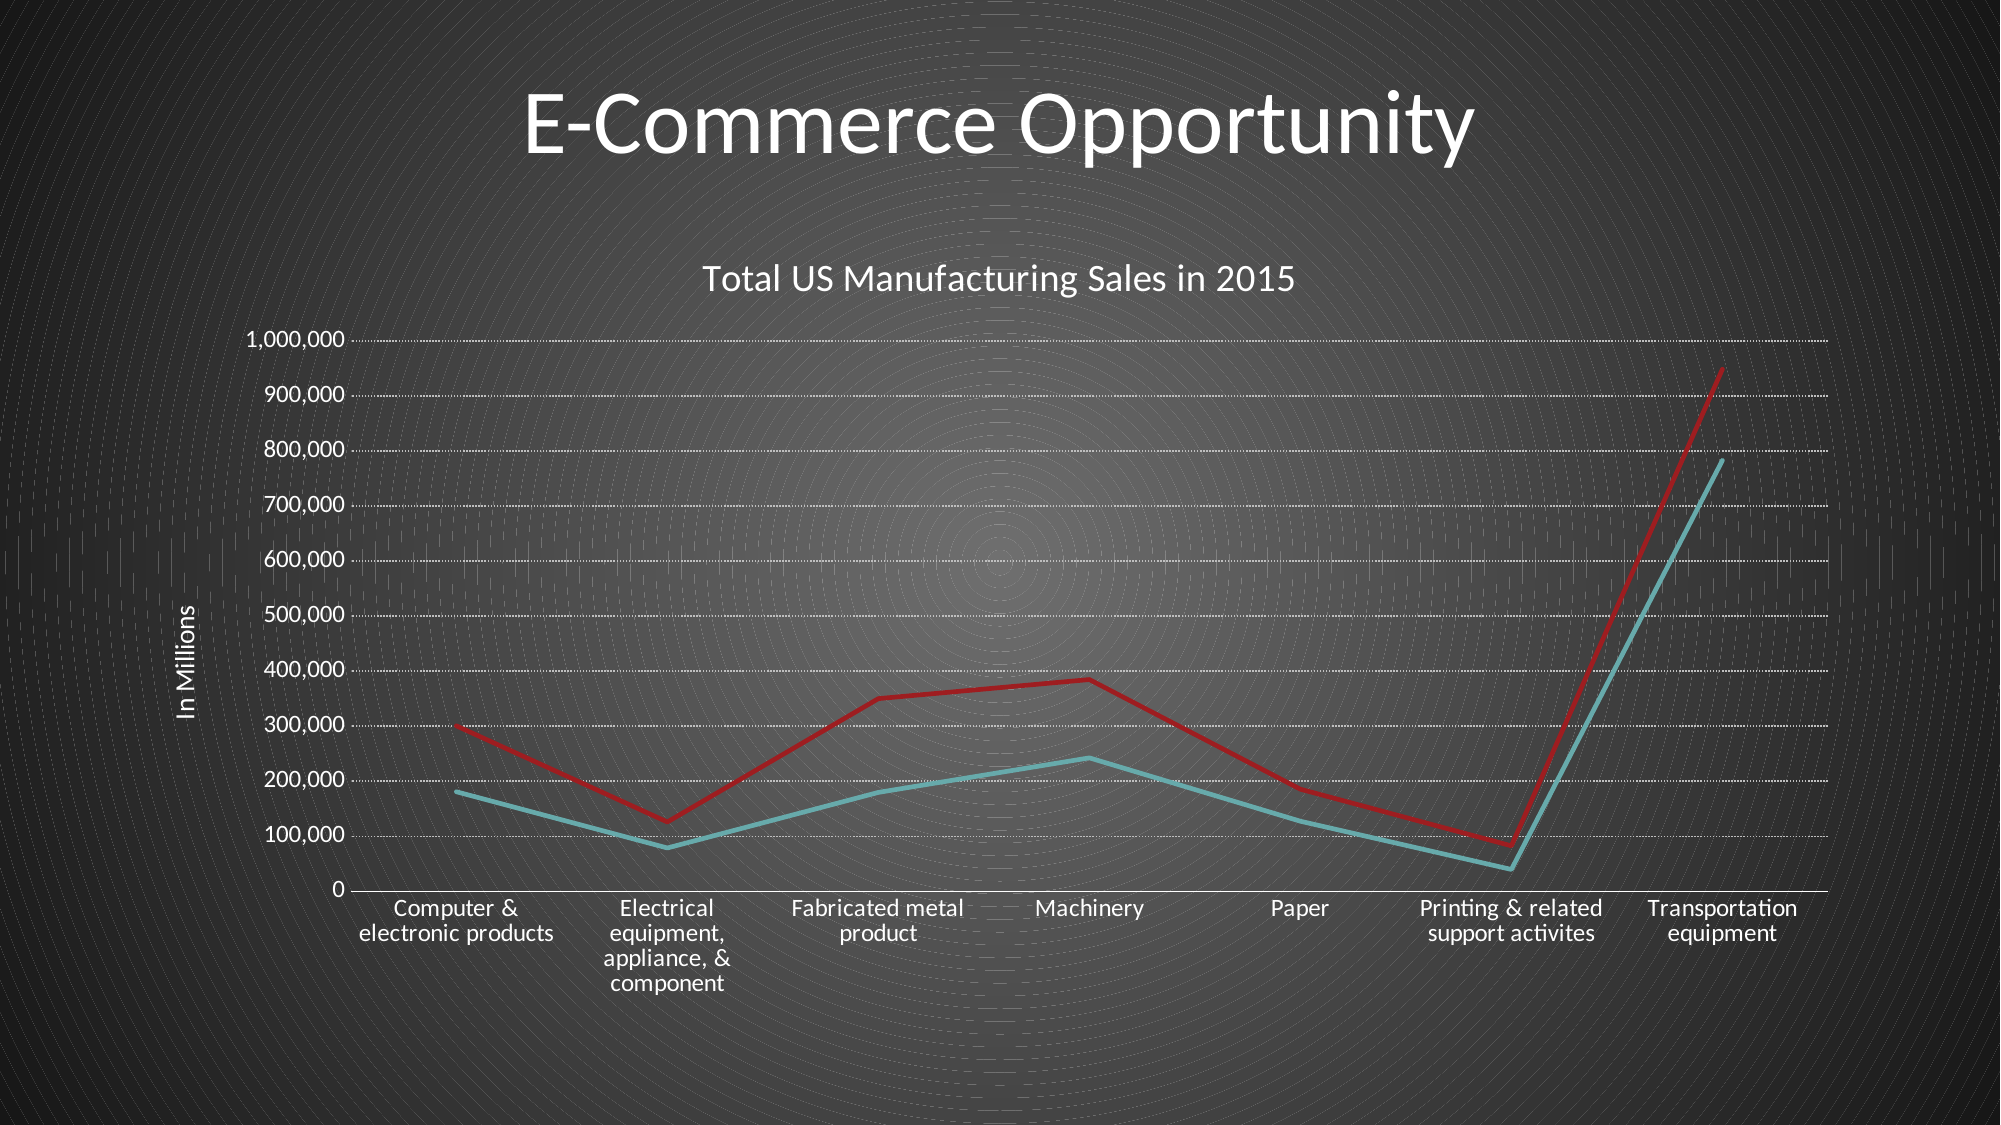

# E-Commerce Opportunity

### Chart: Total US Manufacturing Sales in 2015

| Category | Total Sales | E-commerce sales | Percentage of Market |
|---|---|---|---|
| Computer & electronic products | 300494.0 | 180879.0 | 0.601938807430431 |
| Electrical equipment, appliance, & component | 125954.0 | 78758.0 | 0.625291773187036 |
| Fabricated metal product | 349958.0 | 179690.0 | 0.513461615393847 |
| Machinery | 384579.0 | 242437.0 | 0.630395835446033 |
| Paper | 185510.0 | 127309.0 | 0.686264891380518 |
| Printing & related support activites | 82674.0 | 39782.0 | 0.481191184652974 |
| Transportation equipment | 948208.0 | 782615.0 | 0.82536215682635 |